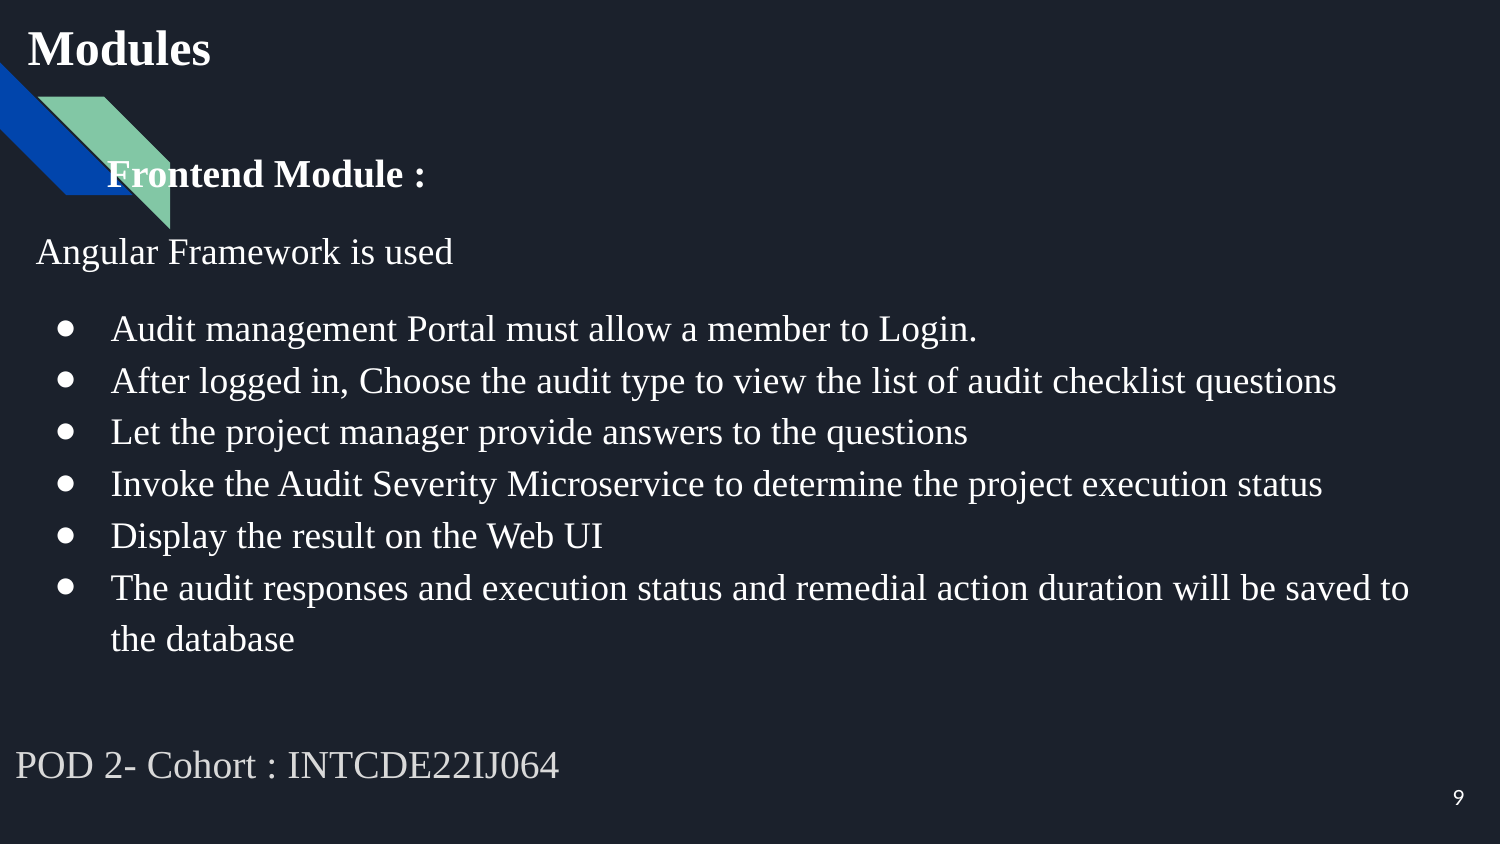

# Modules
         Frontend Module :
Angular Framework is used
Audit management Portal must allow a member to Login.
After logged in, Choose the audit type to view the list of audit checklist questions
Let the project manager provide answers to the questions
Invoke the Audit Severity Microservice to determine the project execution status
Display the result on the Web UI
The audit responses and execution status and remedial action duration will be saved to the database

POD 2- Cohort : INTCDE22IJ064
9